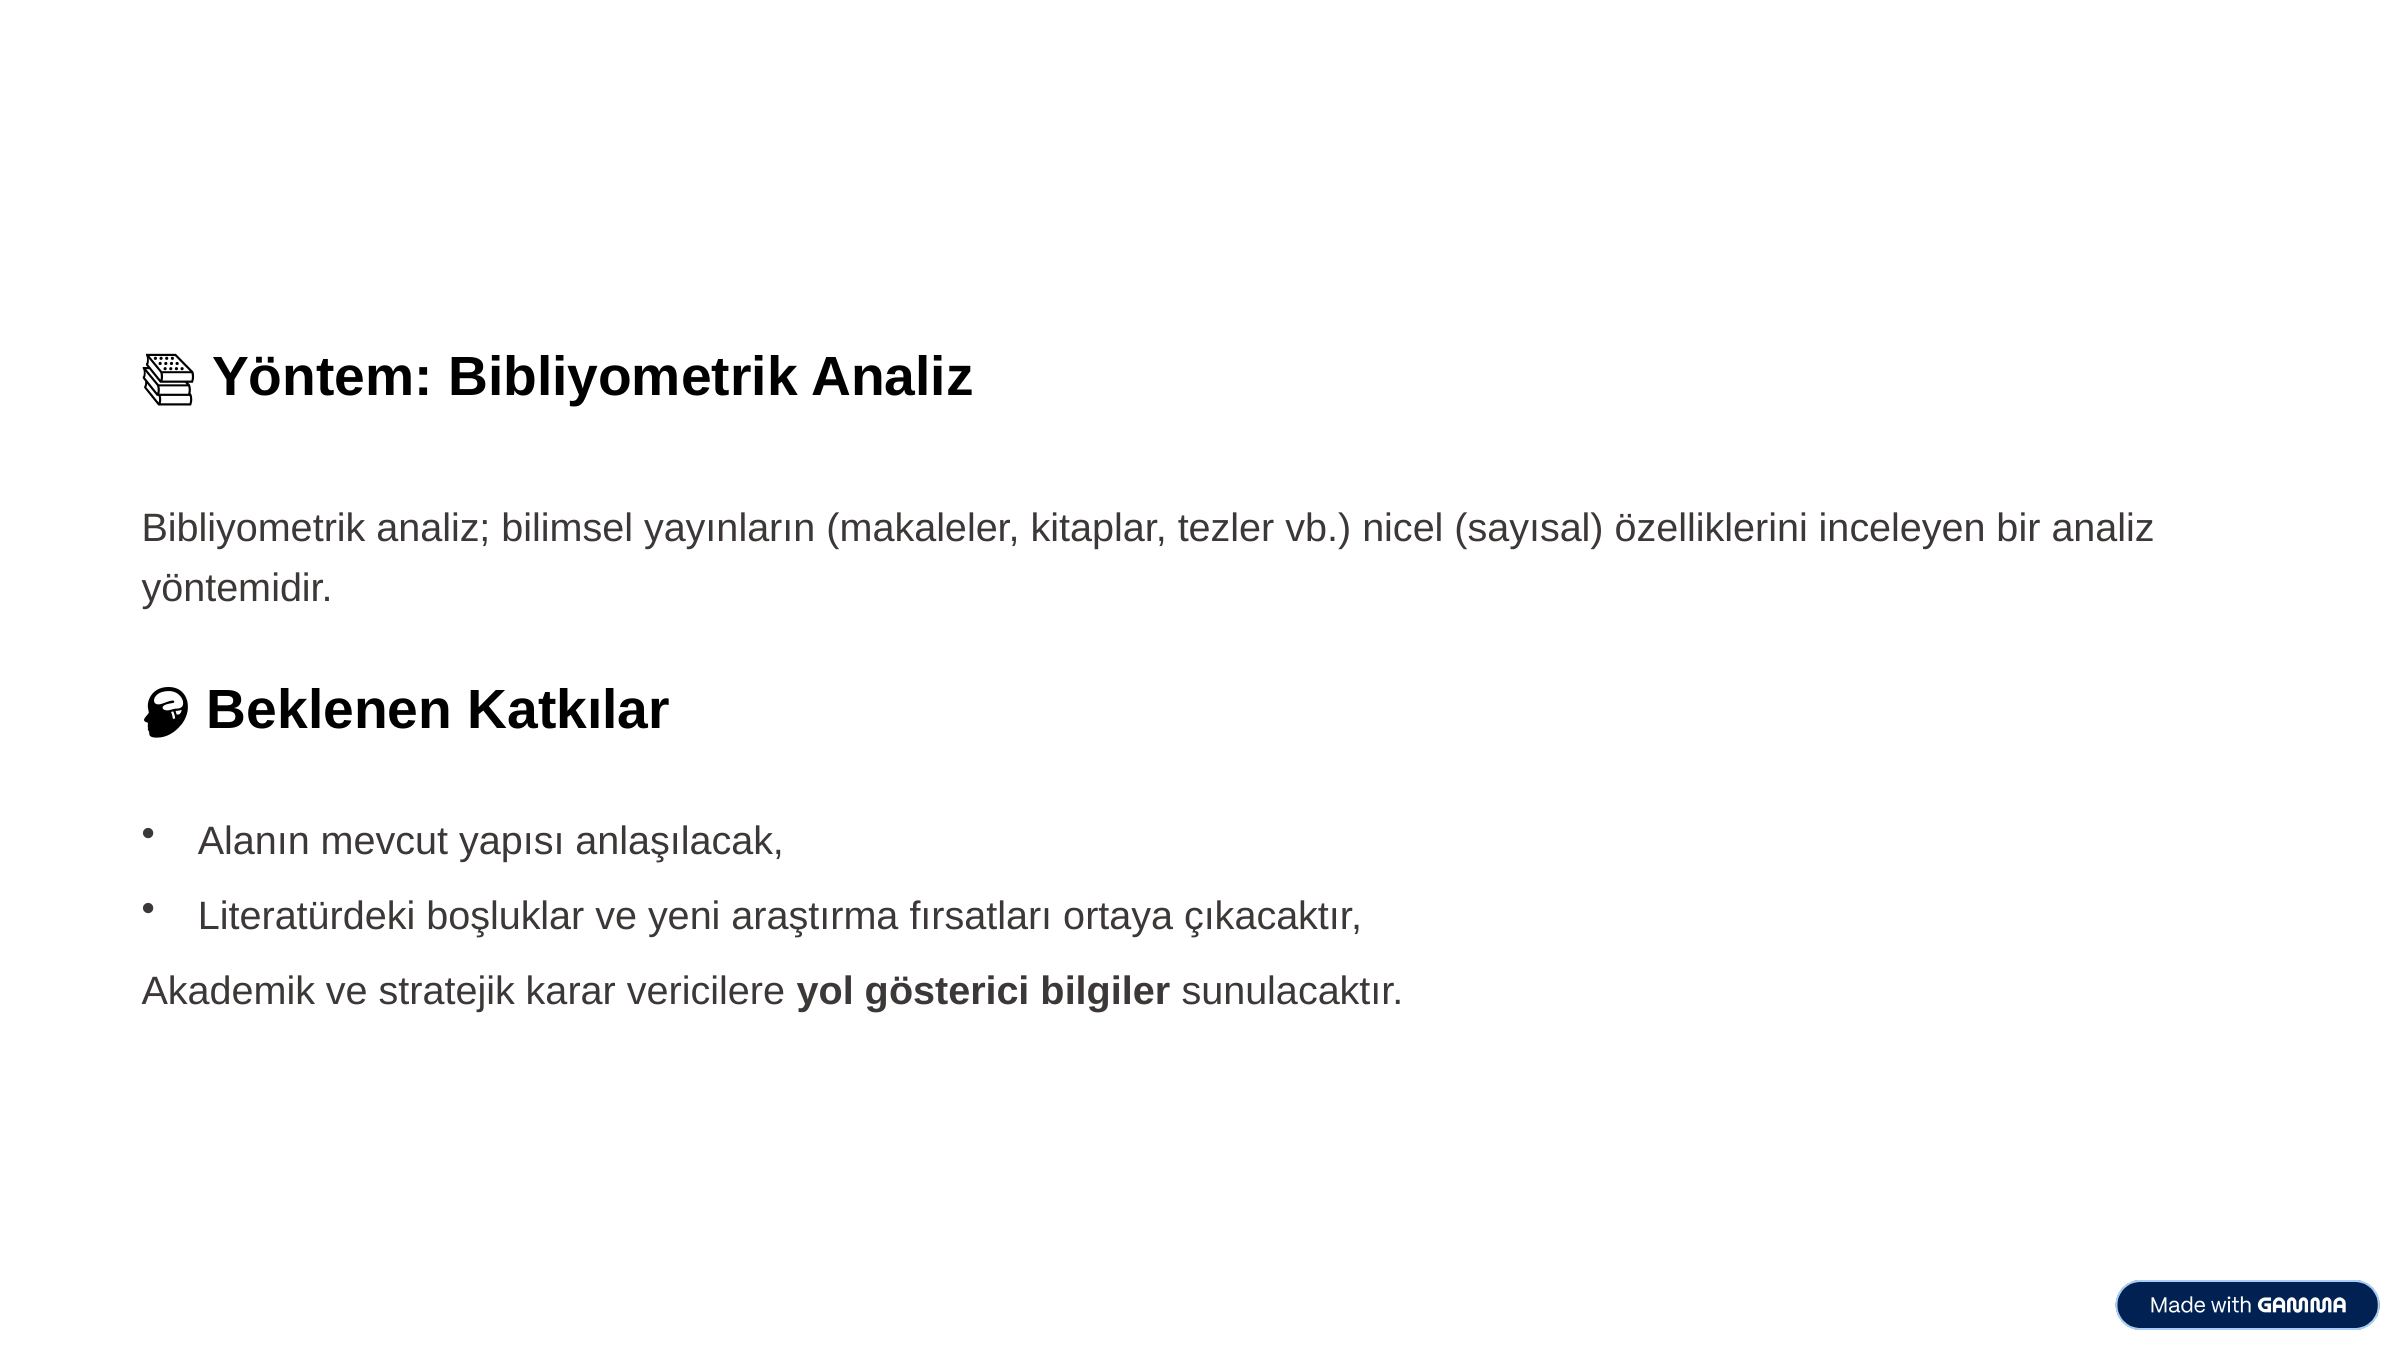

📚 Yöntem: Bibliyometrik Analiz
Bibliyometrik analiz; bilimsel yayınların (makaleler, kitaplar, tezler vb.) nicel (sayısal) özelliklerini inceleyen bir analiz yöntemidir.
🧠 Beklenen Katkılar
Alanın mevcut yapısı anlaşılacak,
Literatürdeki boşluklar ve yeni araştırma fırsatları ortaya çıkacaktır,
Akademik ve stratejik karar vericilere yol gösterici bilgiler sunulacaktır.